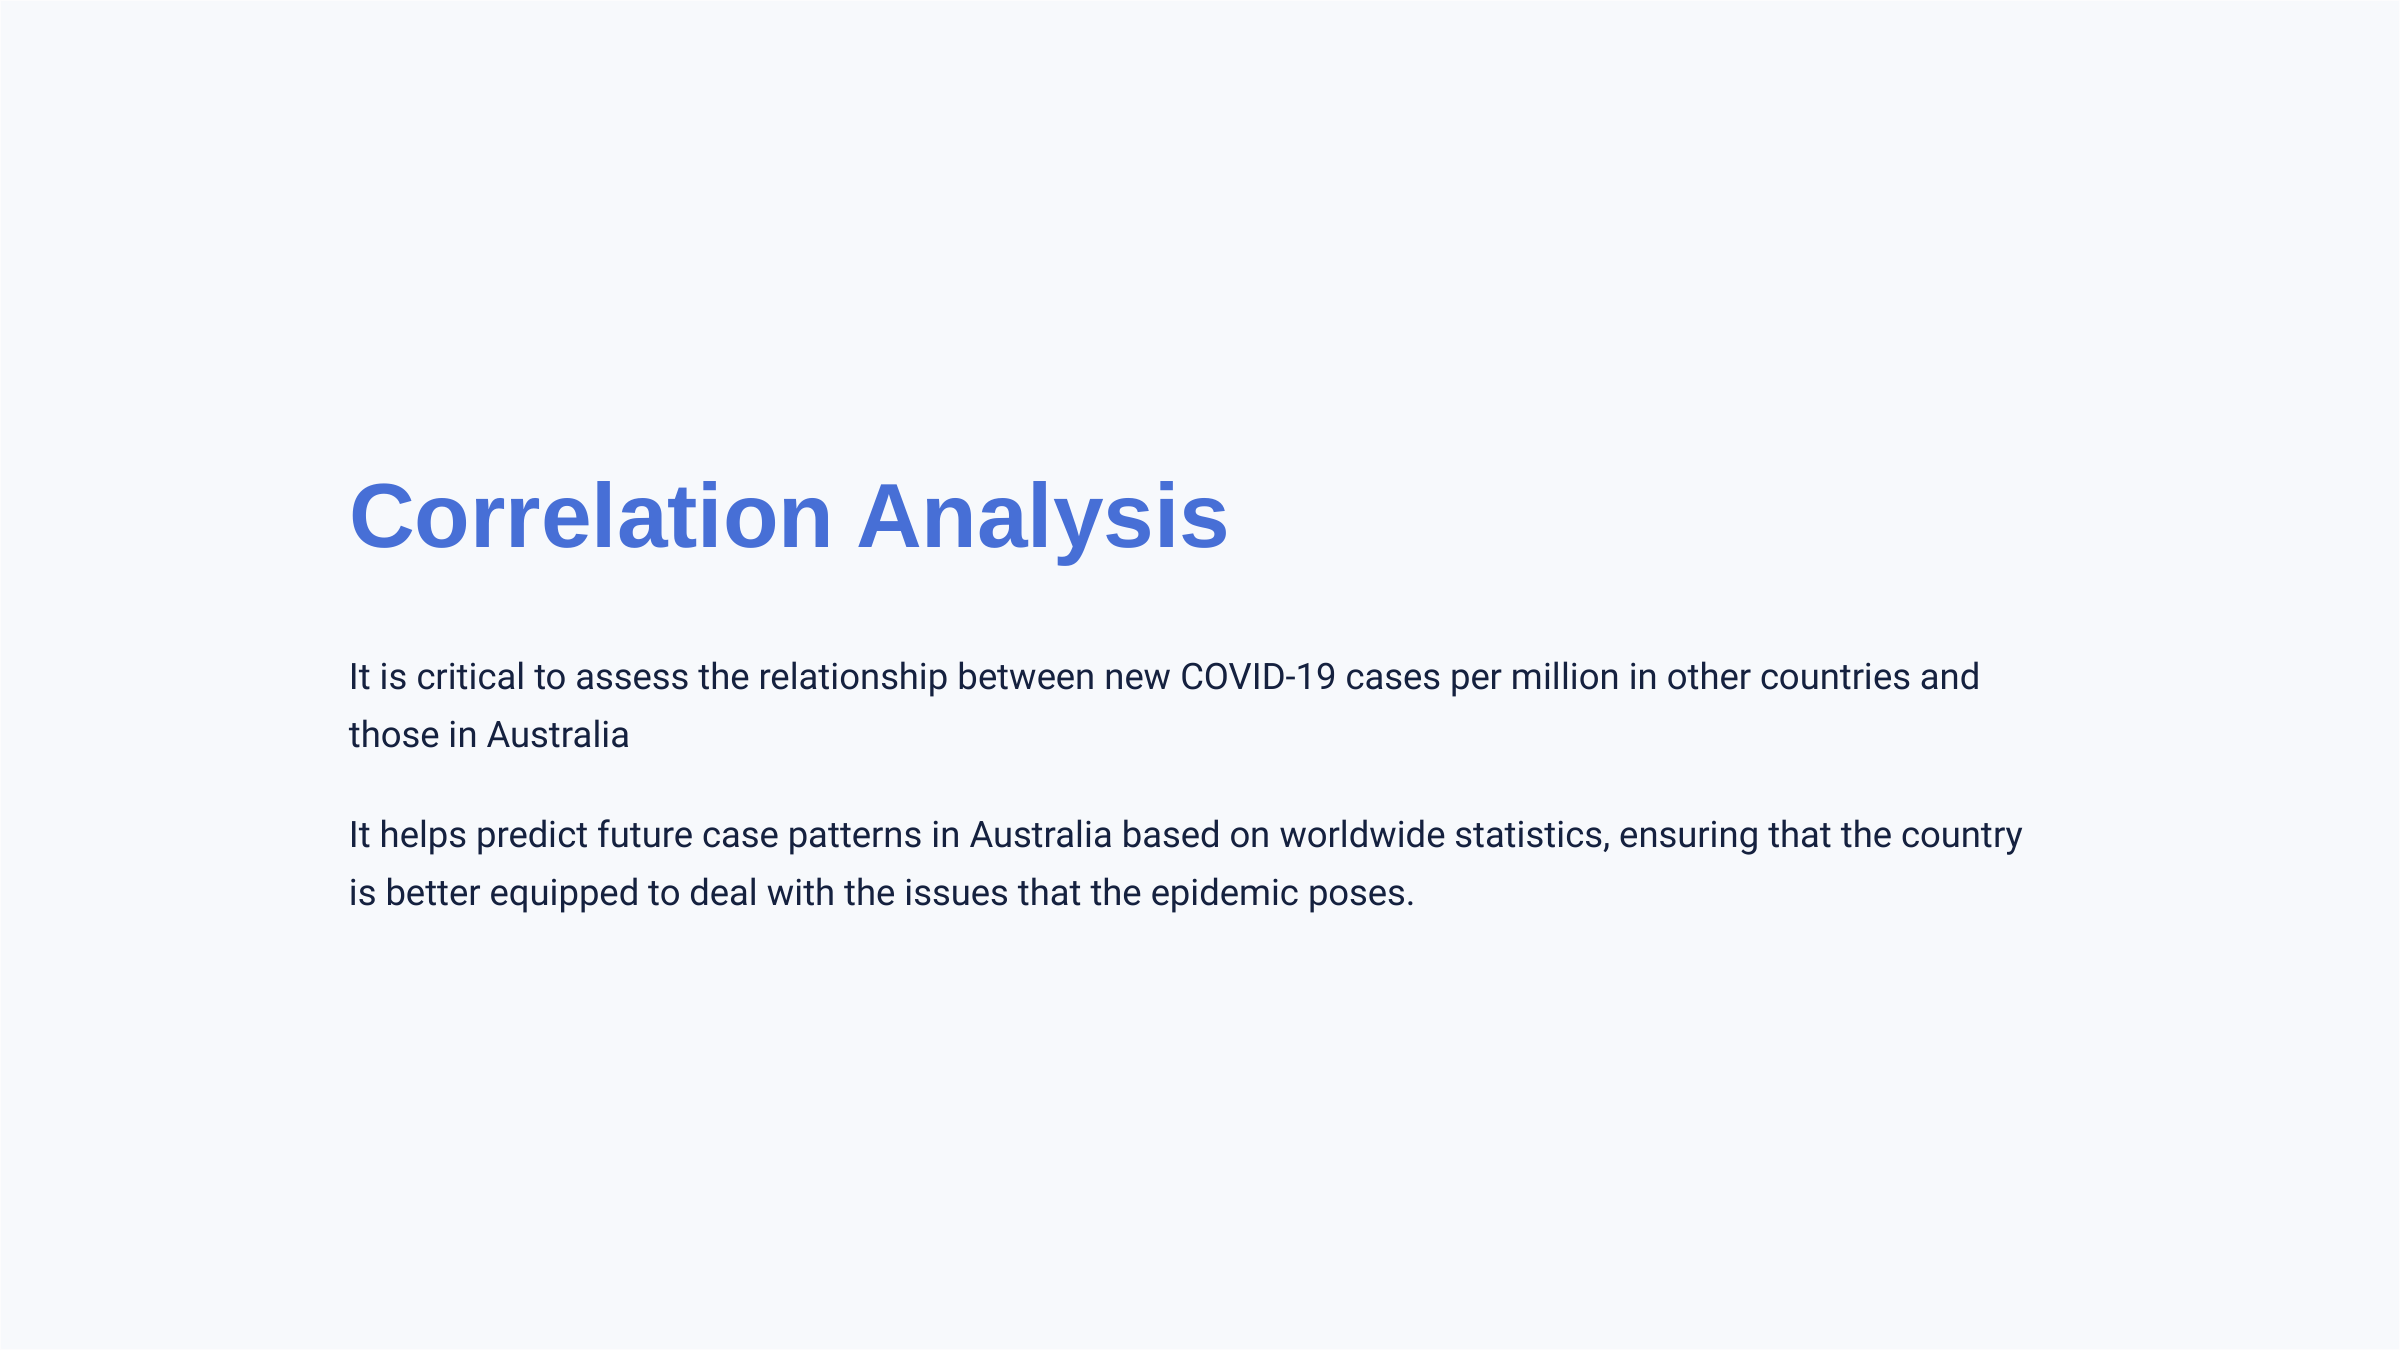

Correlation Analysis
It is critical to assess the relationship between new COVID-19 cases per million in other countries and those in Australia
It helps predict future case patterns in Australia based on worldwide statistics, ensuring that the country is better equipped to deal with the issues that the epidemic poses.